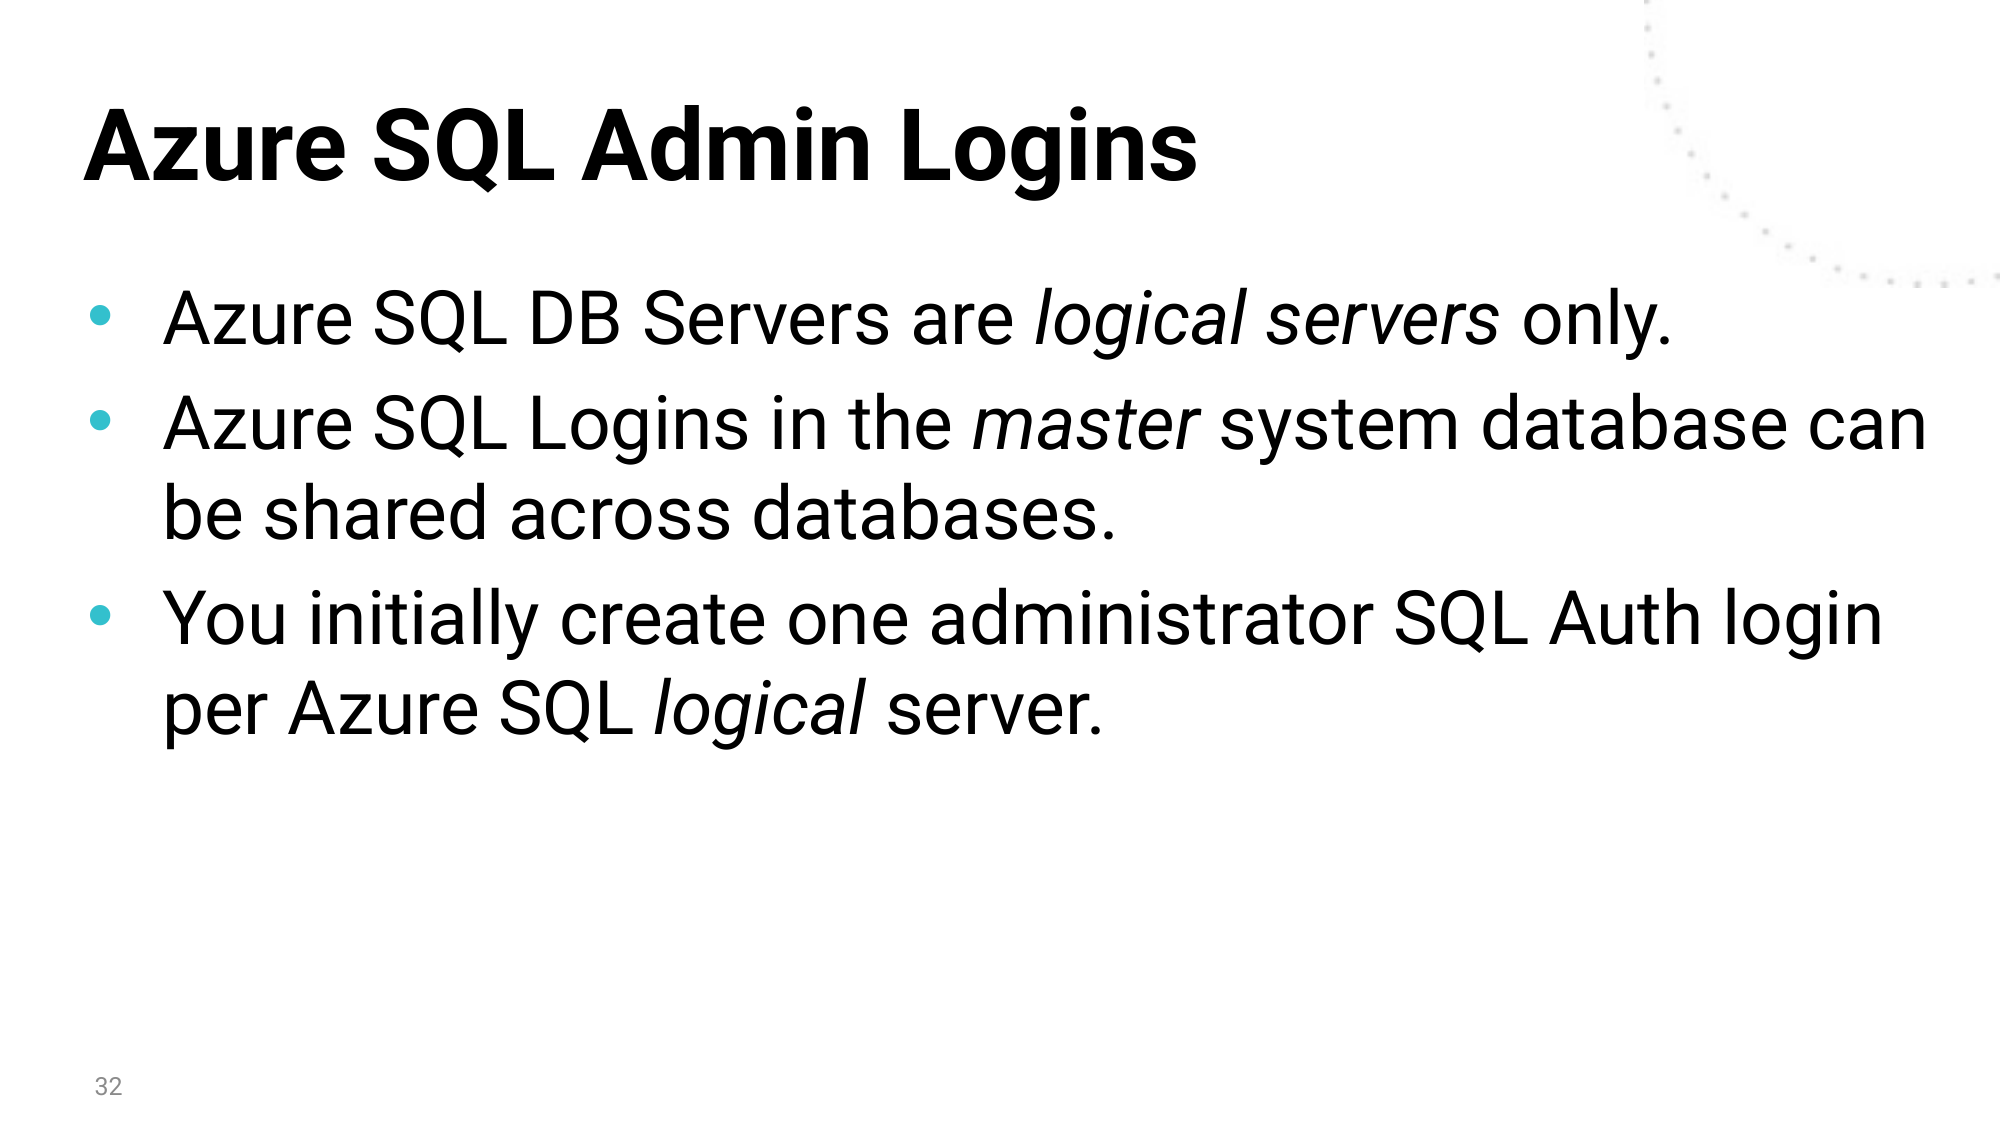

# Azure SQL Admin Logins
Azure SQL DB Servers are logical servers only.
Azure SQL Logins in the master system database can be shared across databases.
You initially create one administrator SQL Auth login per Azure SQL logical server.

32